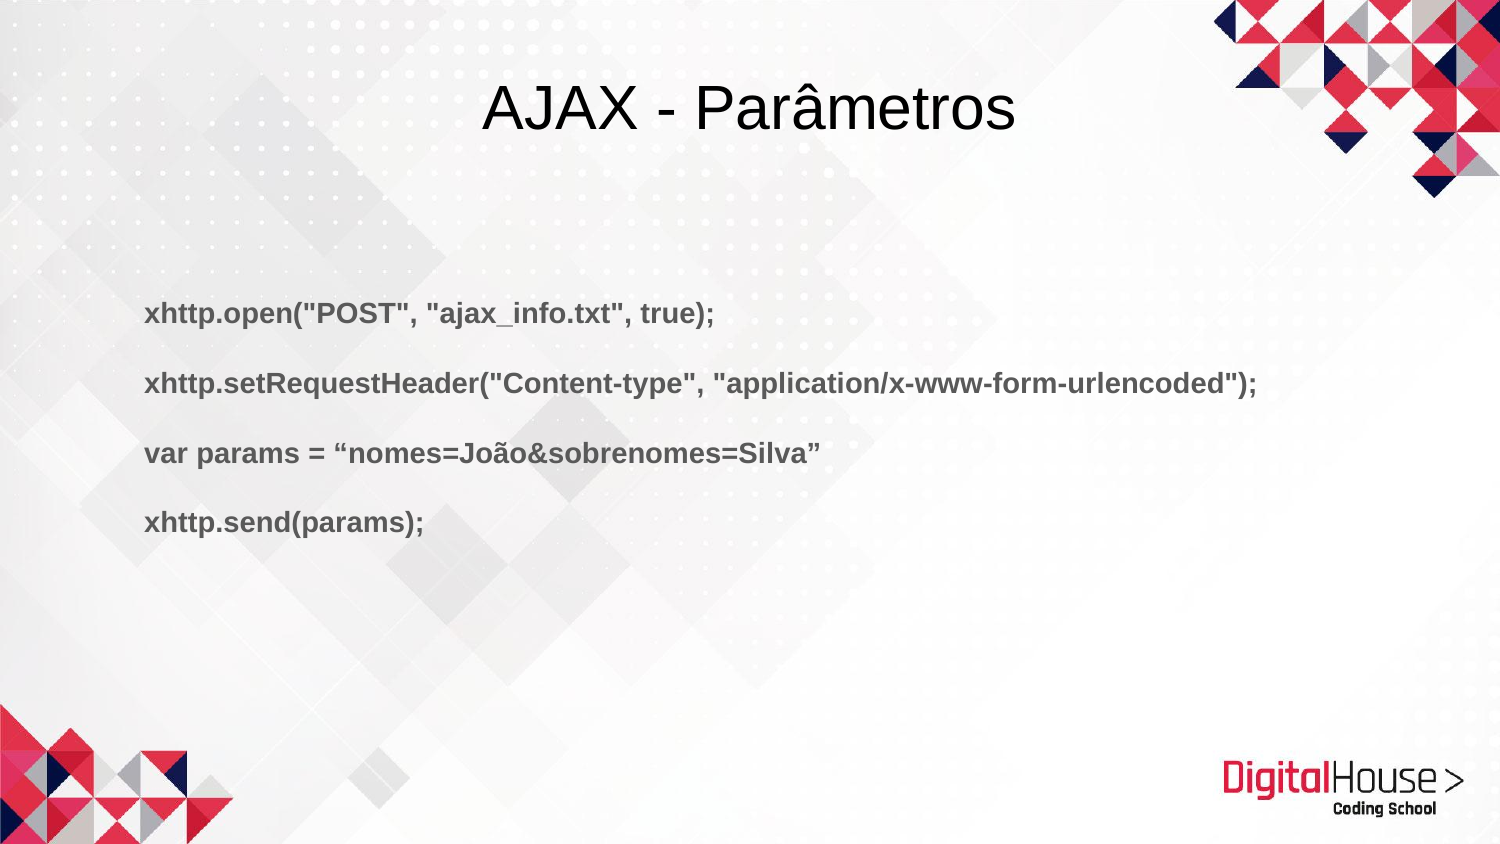

AJAX - Parâmetros

xhttp.open("POST", "ajax_info.txt", true);

xhttp.setRequestHeader("Content-type", "application/x-www-form-urlencoded");

var params = “nomes=João&sobrenomes=Silva”

xhttp.send(params);